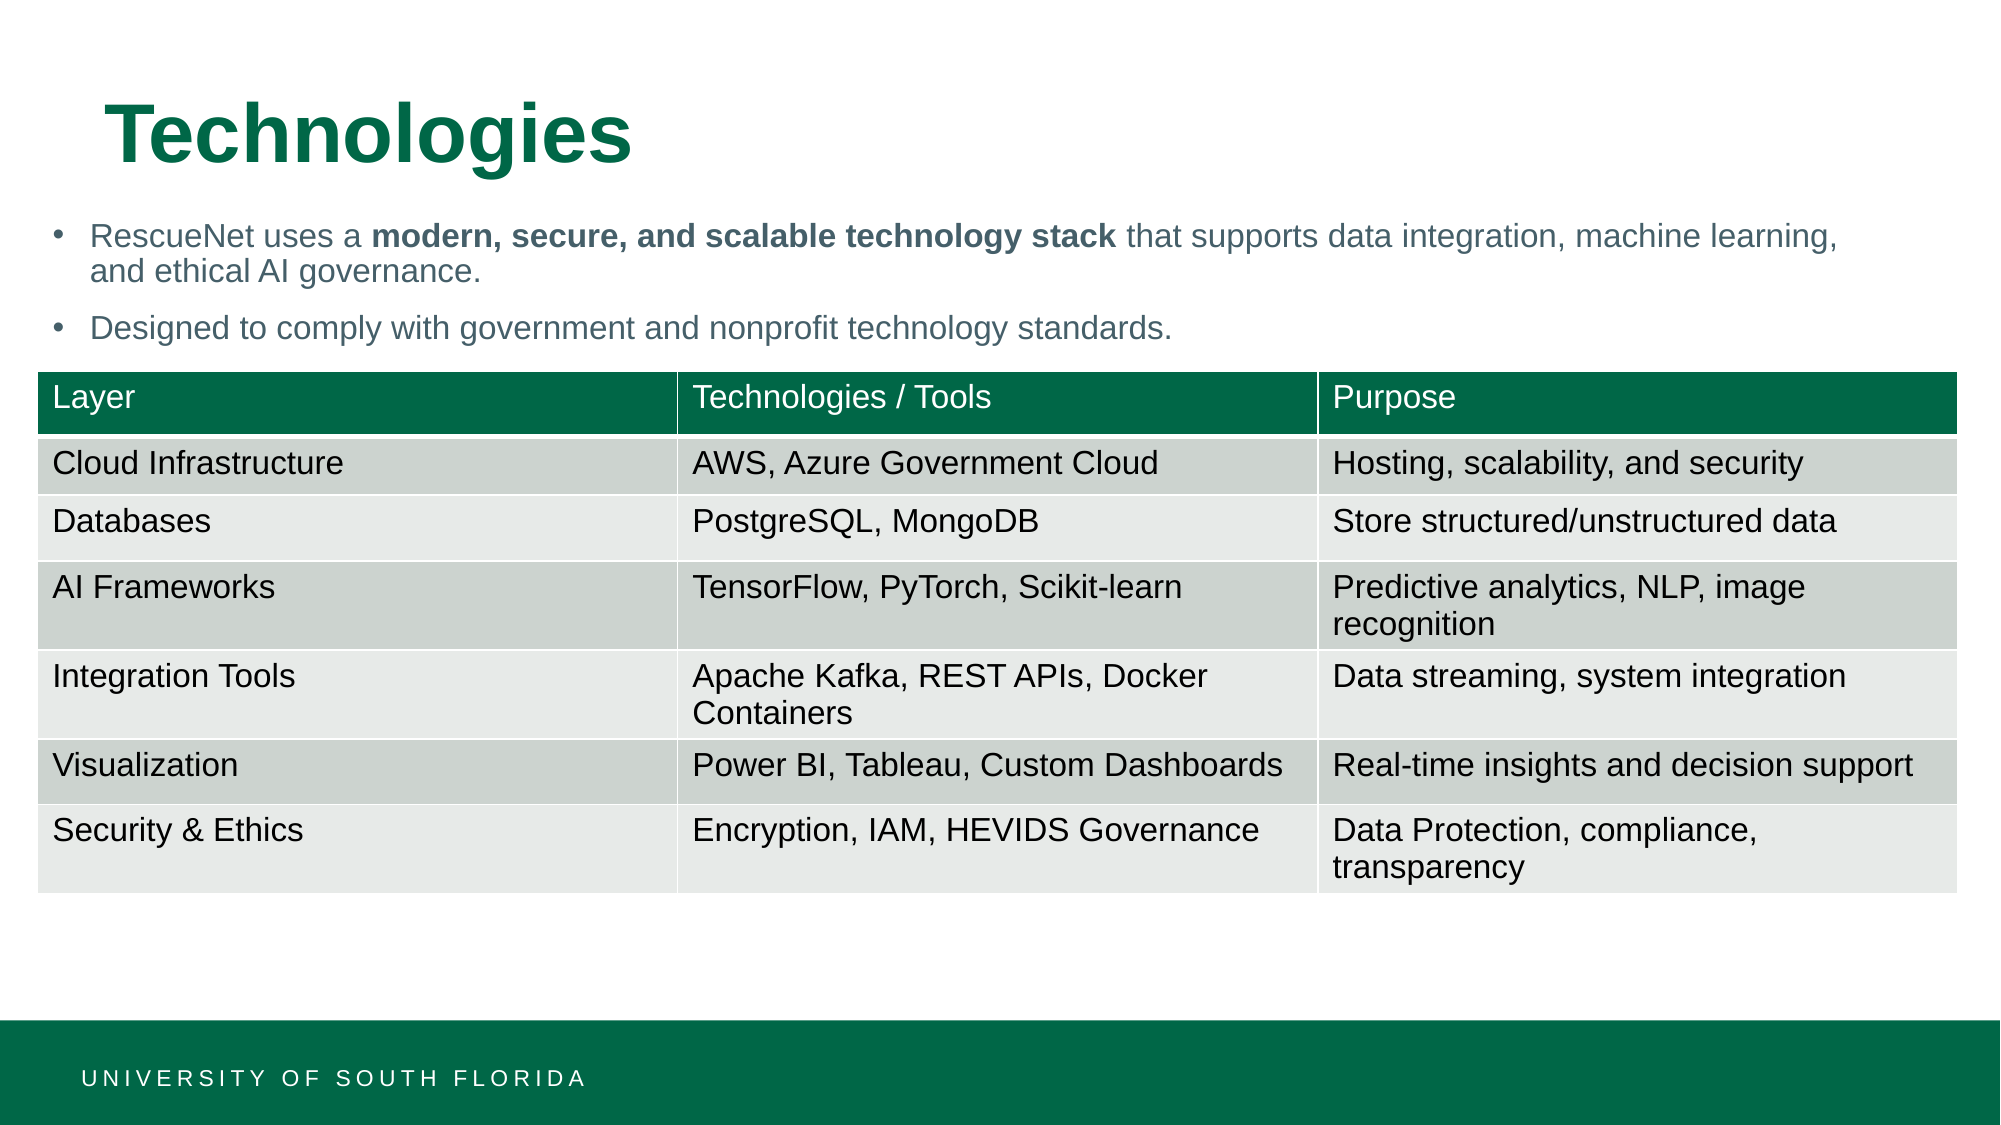

# Technologies
RescueNet uses a modern, secure, and scalable technology stack that supports data integration, machine learning, and ethical AI governance.
Designed to comply with government and nonprofit technology standards.

| Layer | Technologies / Tools | Purpose |
| --- | --- | --- |
| Cloud Infrastructure | AWS, Azure Government Cloud | Hosting, scalability, and security |
| Databases | PostgreSQL, MongoDB | Store structured/unstructured data |
| AI Frameworks | TensorFlow, PyTorch, Scikit-learn | Predictive analytics, NLP, image recognition |
| Integration Tools | Apache Kafka, REST APIs, Docker Containers | Data streaming, system integration |
| Visualization | Power BI, Tableau, Custom Dashboards | Real-time insights and decision support |
| Security & Ethics | Encryption, IAM, HEVIDS Governance | Data Protection, compliance, transparency |
UNIVERSITY OF SOUTH FLORIDA